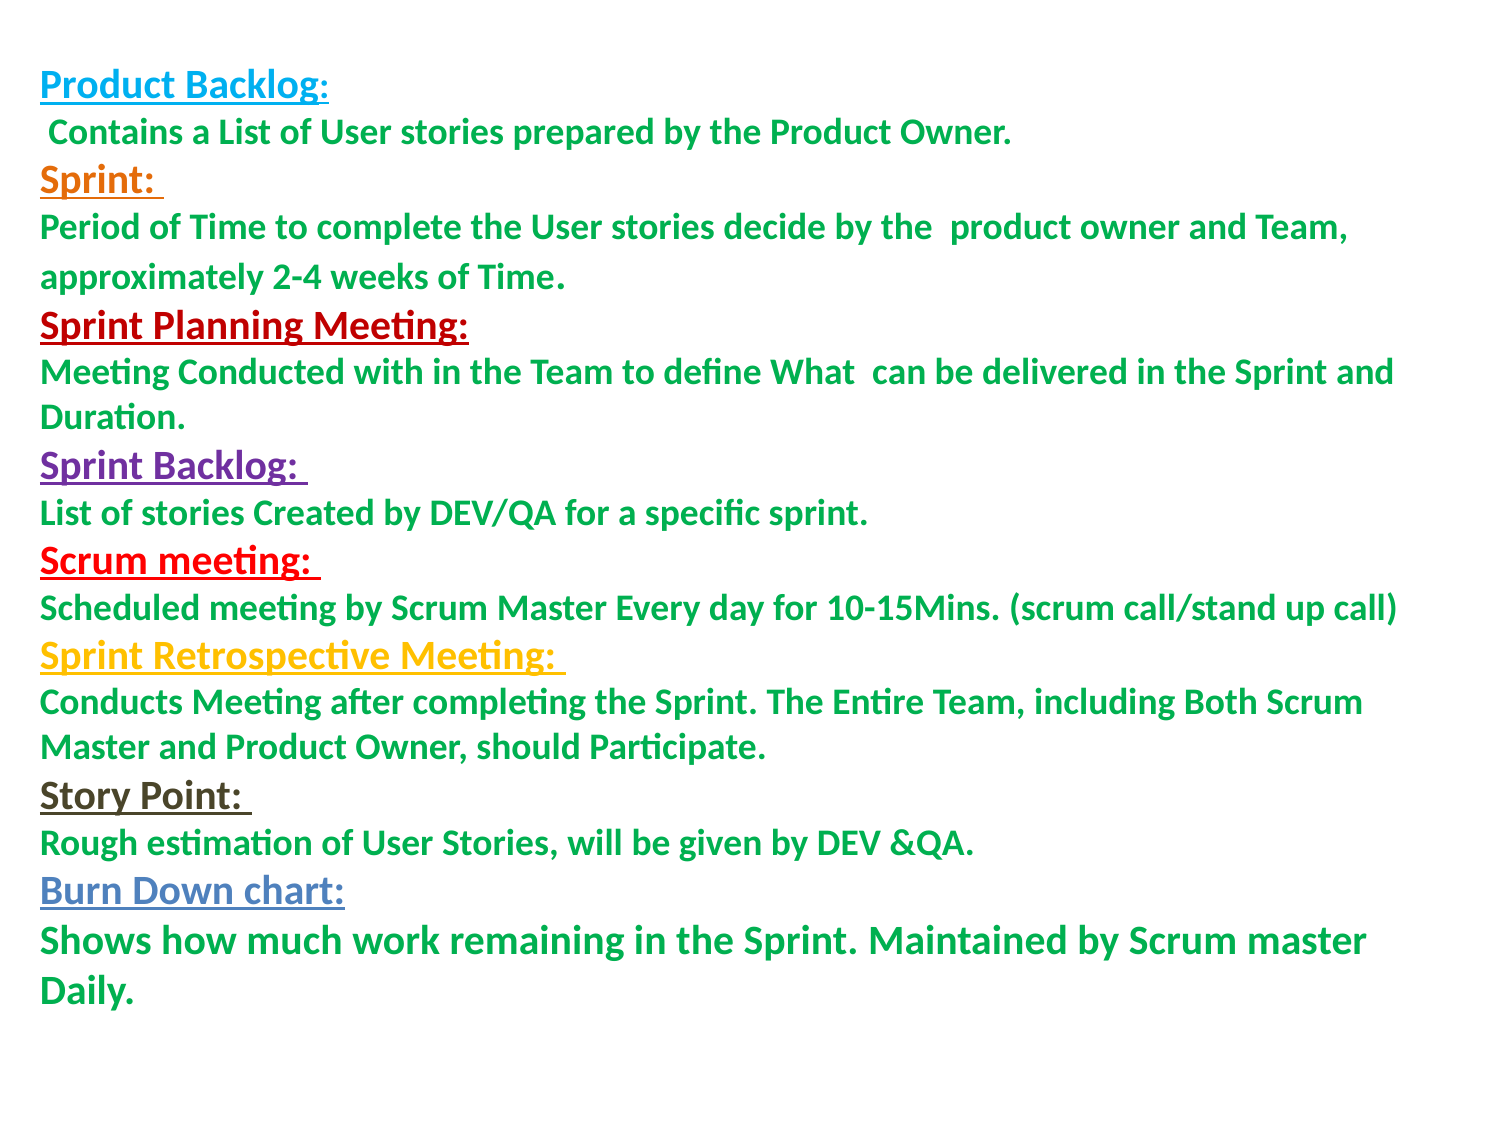

Product Backlog:
 Contains a List of User stories prepared by the Product Owner.
Sprint:
Period of Time to complete the User stories decide by the  product owner and Team, approximately 2-4 weeks of Time.
Sprint Planning Meeting:
Meeting Conducted with in the Team to define What  can be delivered in the Sprint and Duration.
Sprint Backlog:
List of stories Created by DEV/QA for a specific sprint.
Scrum meeting:
Scheduled meeting by Scrum Master Every day for 10-15Mins. (scrum call/stand up call)
Sprint Retrospective Meeting:
Conducts Meeting after completing the Sprint. The Entire Team, including Both Scrum Master and Product Owner, should Participate.
Story Point:
Rough estimation of User Stories, will be given by DEV &QA.
Burn Down chart:
Shows how much work remaining in the Sprint. Maintained by Scrum master Daily.